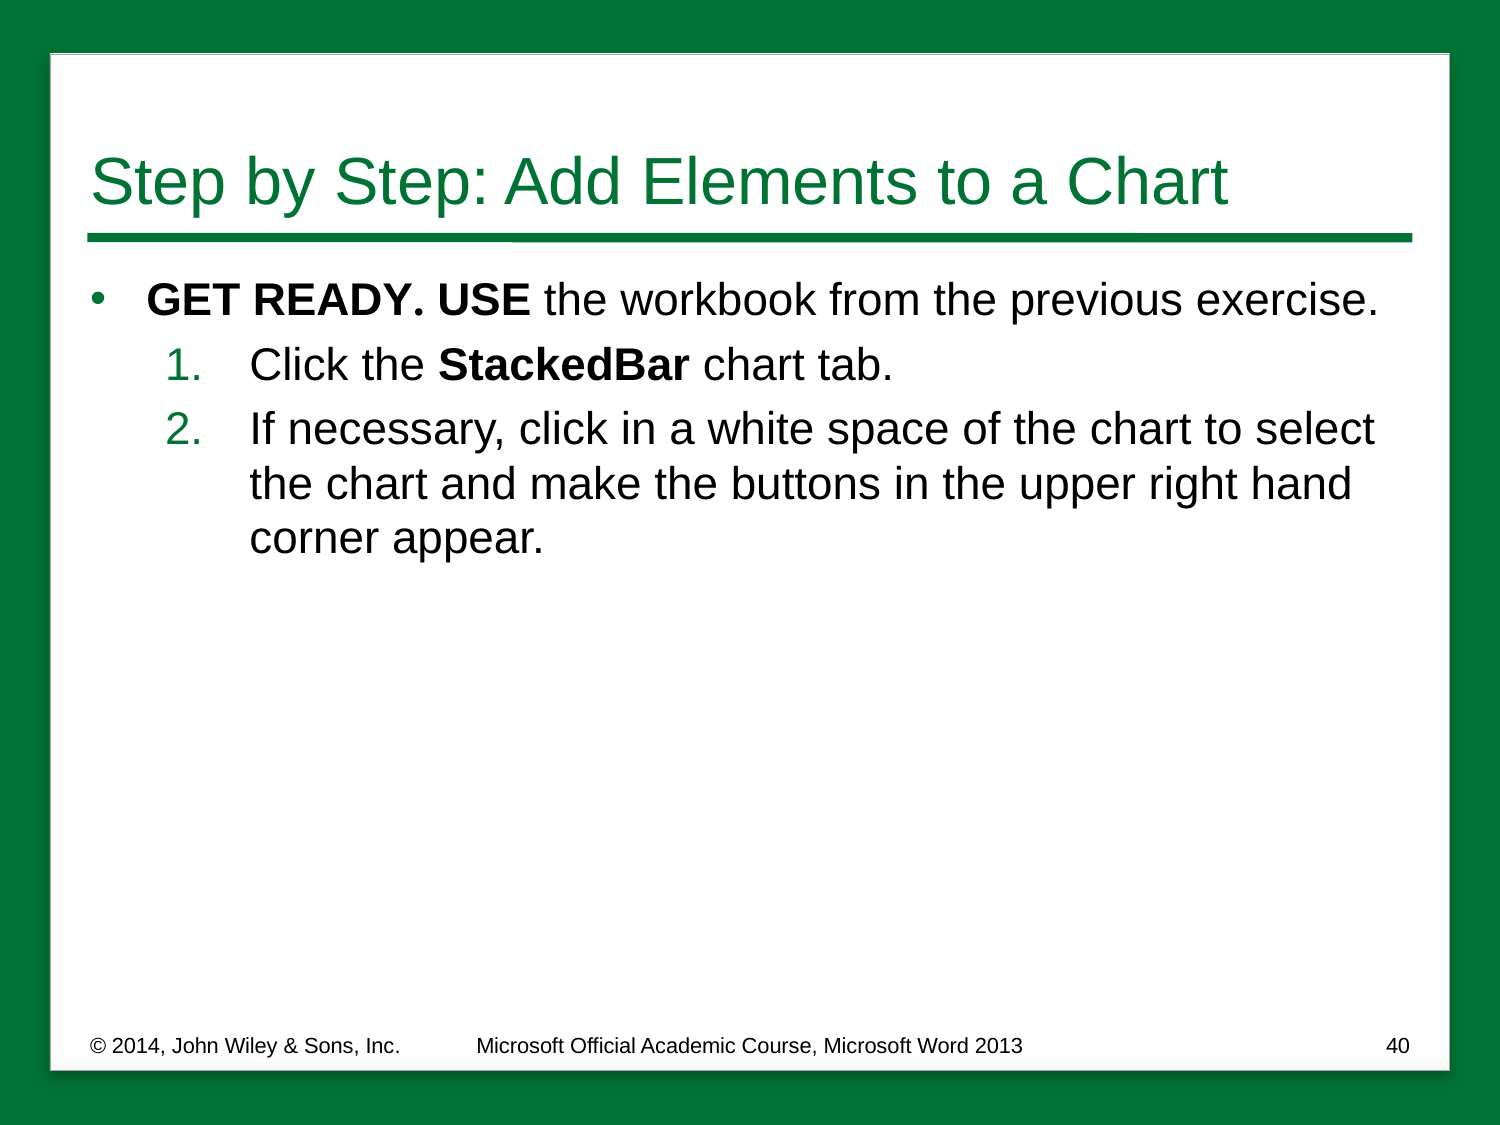

# Step by Step: Add Elements to a Chart
GET READY. USE the workbook from the previous exercise.
Click the StackedBar chart tab.
If necessary, click in a white space of the chart to select the chart and make the buttons in the upper right hand corner appear.
© 2014, John Wiley & Sons, Inc.
Microsoft Official Academic Course, Microsoft Word 2013
40